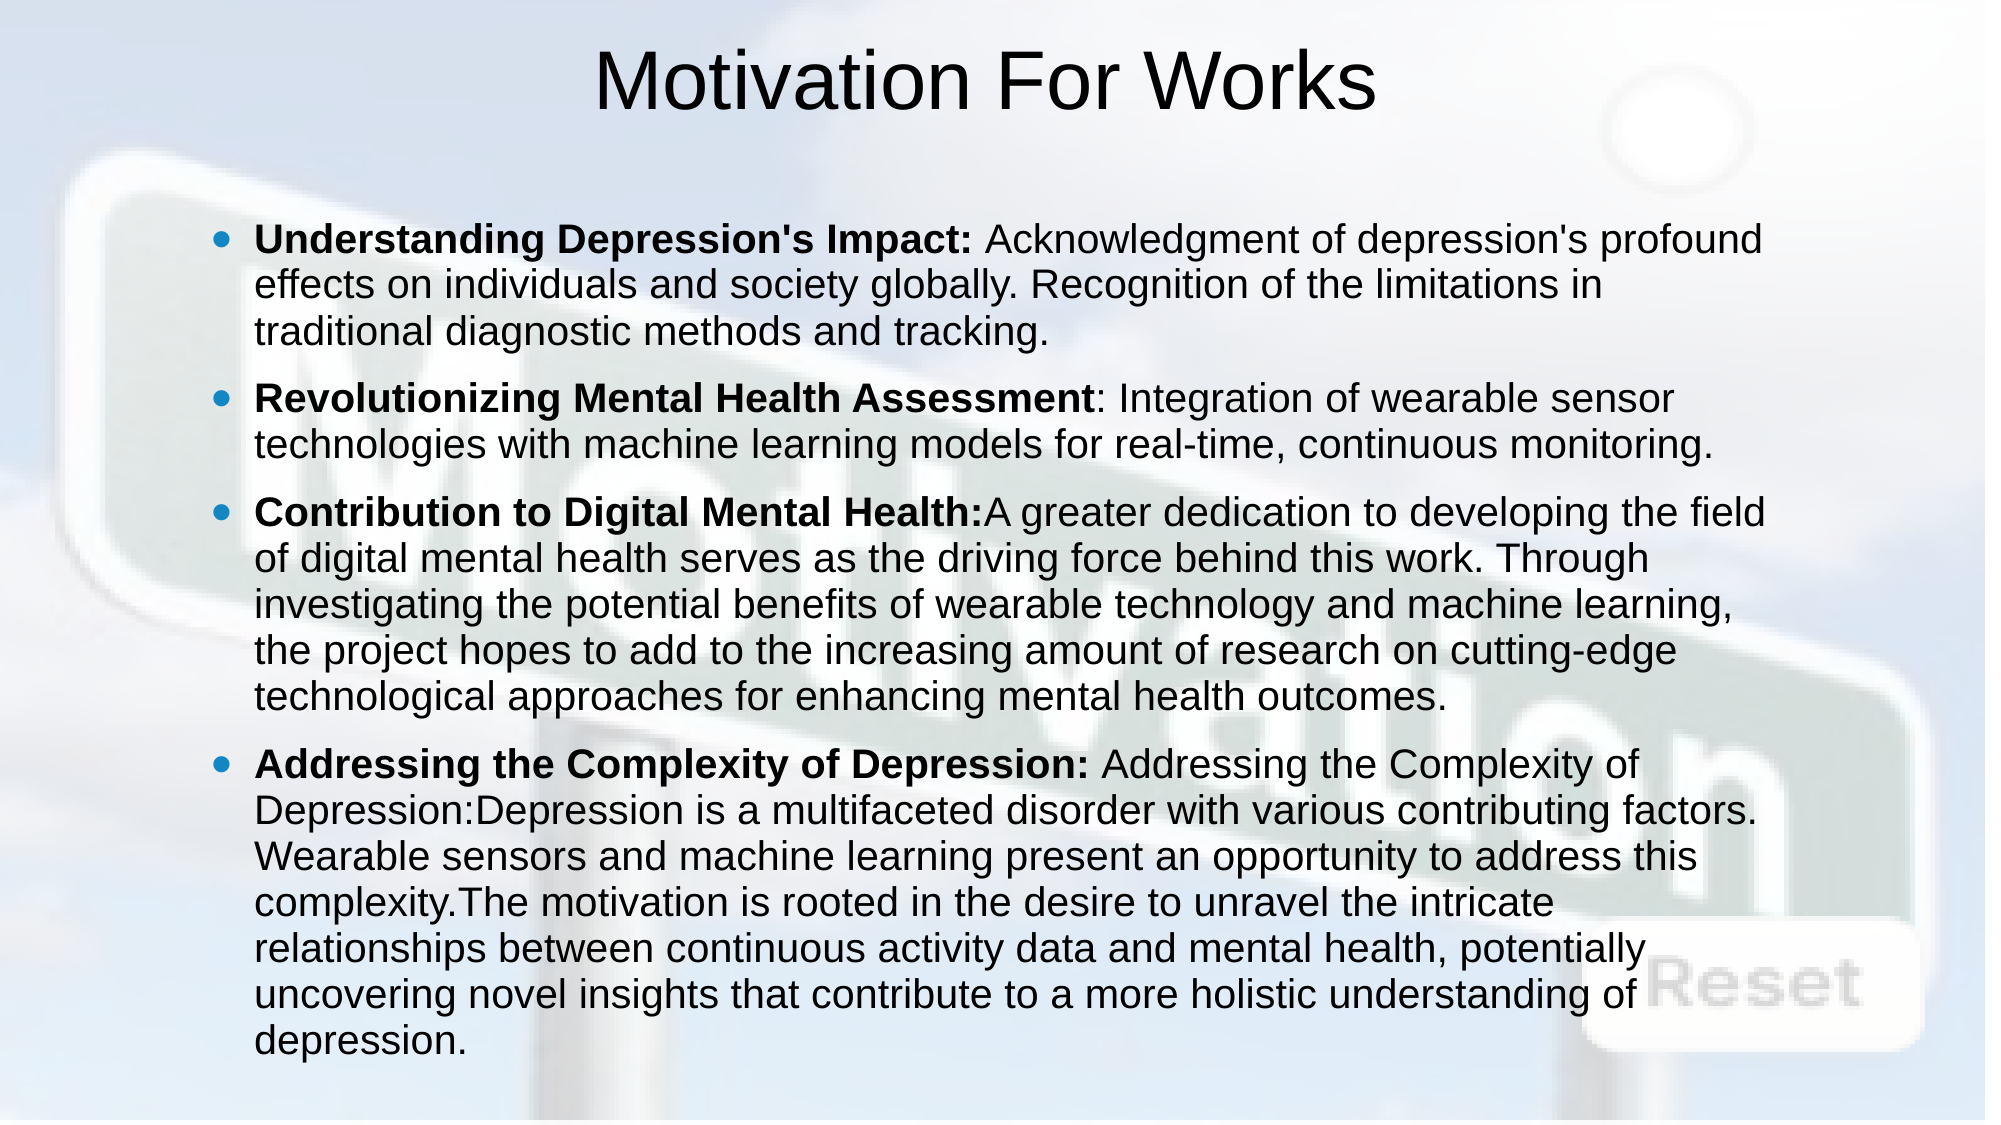

# Motivation For Works
Understanding Depression's Impact: Acknowledgment of depression's profound effects on individuals and society globally. Recognition of the limitations in traditional diagnostic methods and tracking.
Revolutionizing Mental Health Assessment: Integration of wearable sensor technologies with machine learning models for real-time, continuous monitoring.
Contribution to Digital Mental Health:A greater dedication to developing the field of digital mental health serves as the driving force behind this work. Through investigating the potential benefits of wearable technology and machine learning, the project hopes to add to the increasing amount of research on cutting-edge technological approaches for enhancing mental health outcomes.
Addressing the Complexity of Depression: Addressing the Complexity of Depression:Depression is a multifaceted disorder with various contributing factors. Wearable sensors and machine learning present an opportunity to address this complexity.The motivation is rooted in the desire to unravel the intricate relationships between continuous activity data and mental health, potentially uncovering novel insights that contribute to a more holistic understanding of depression.